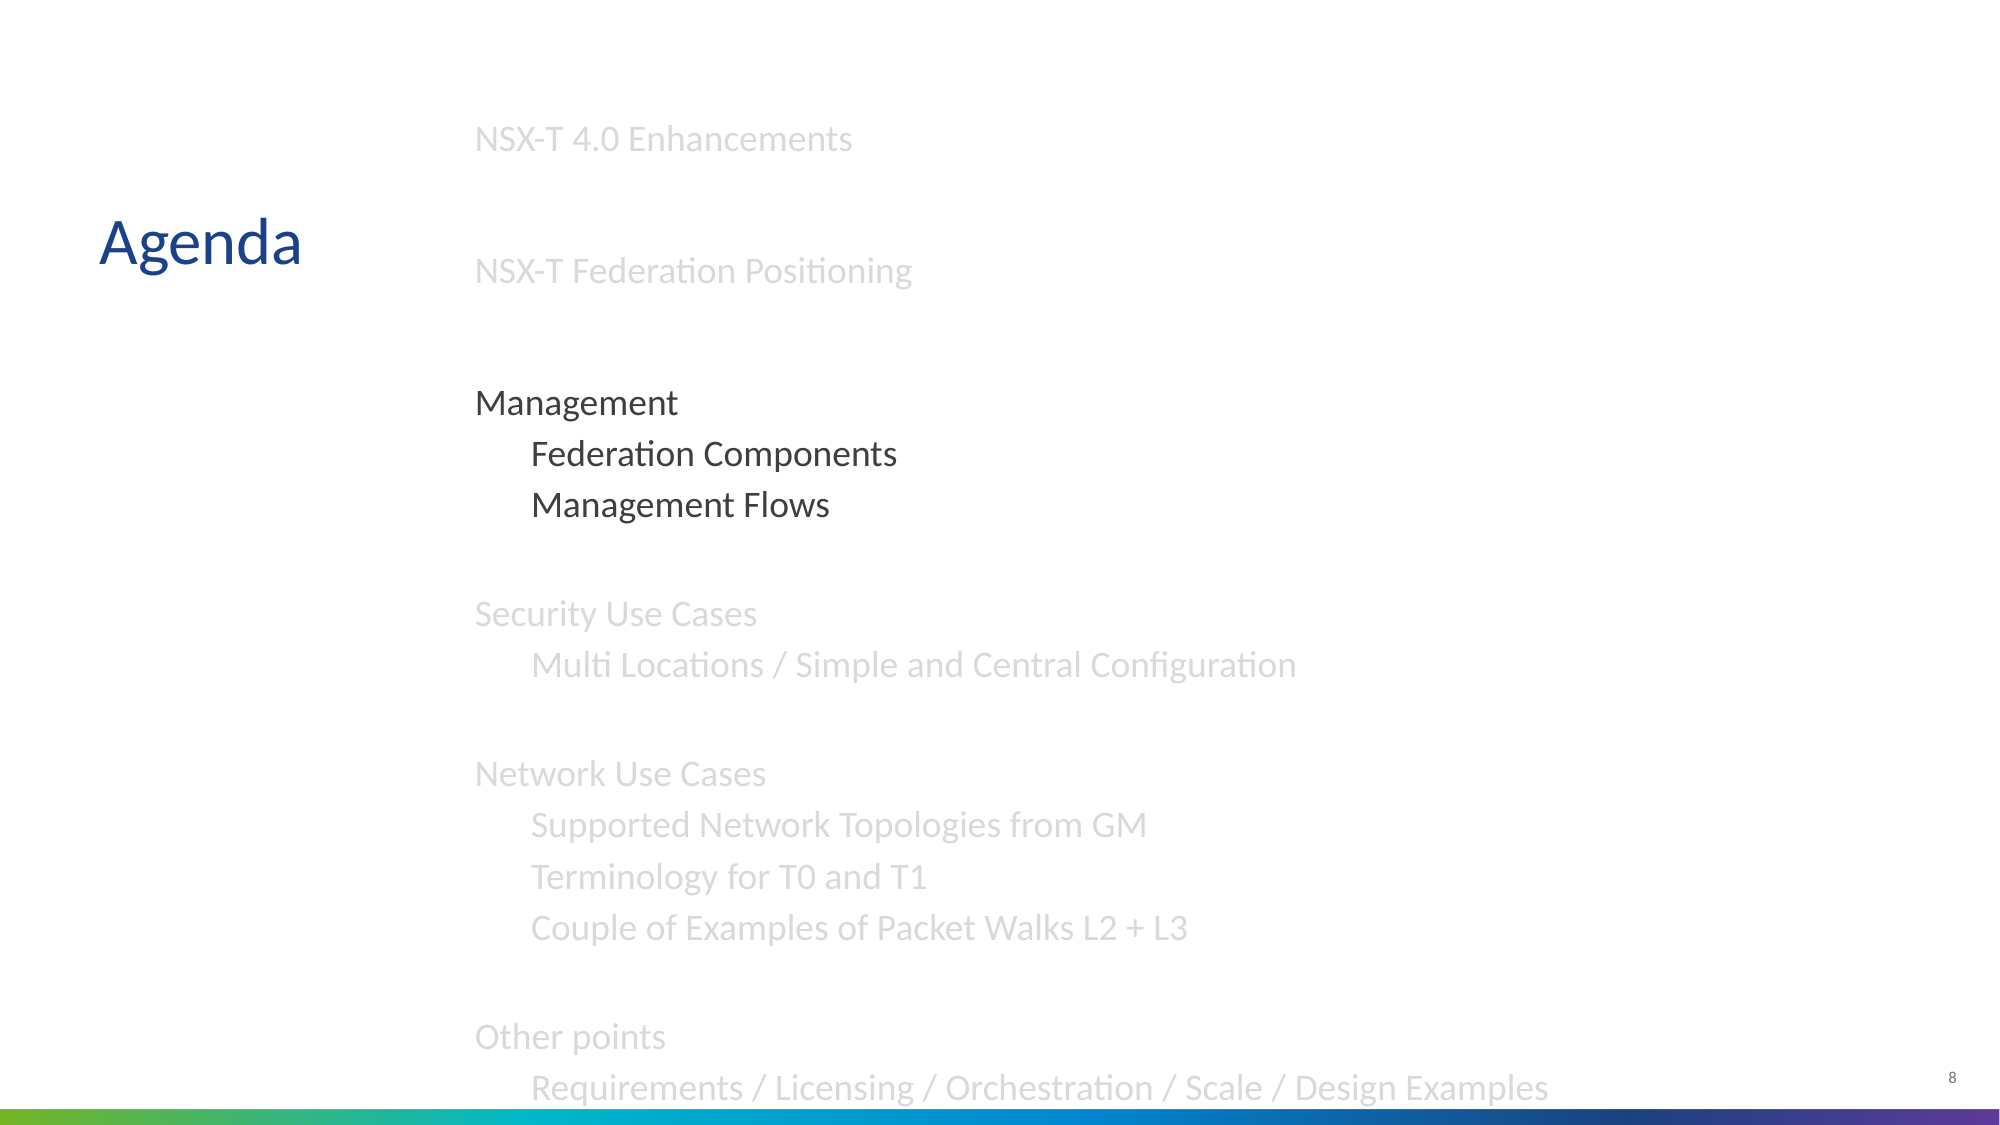

NSX-T 4.0 Enhancements

NSX-T Federation Positioning

Management
Federation Components
Management Flows

Security Use Cases
Multi Locations / Simple and Central Configuration

Network Use Cases
Supported Network Topologies from GM
Terminology for T0 and T1
Couple of Examples of Packet Walks L2 + L3

Other points
Requirements / Licensing / Orchestration / Scale / Design Examples